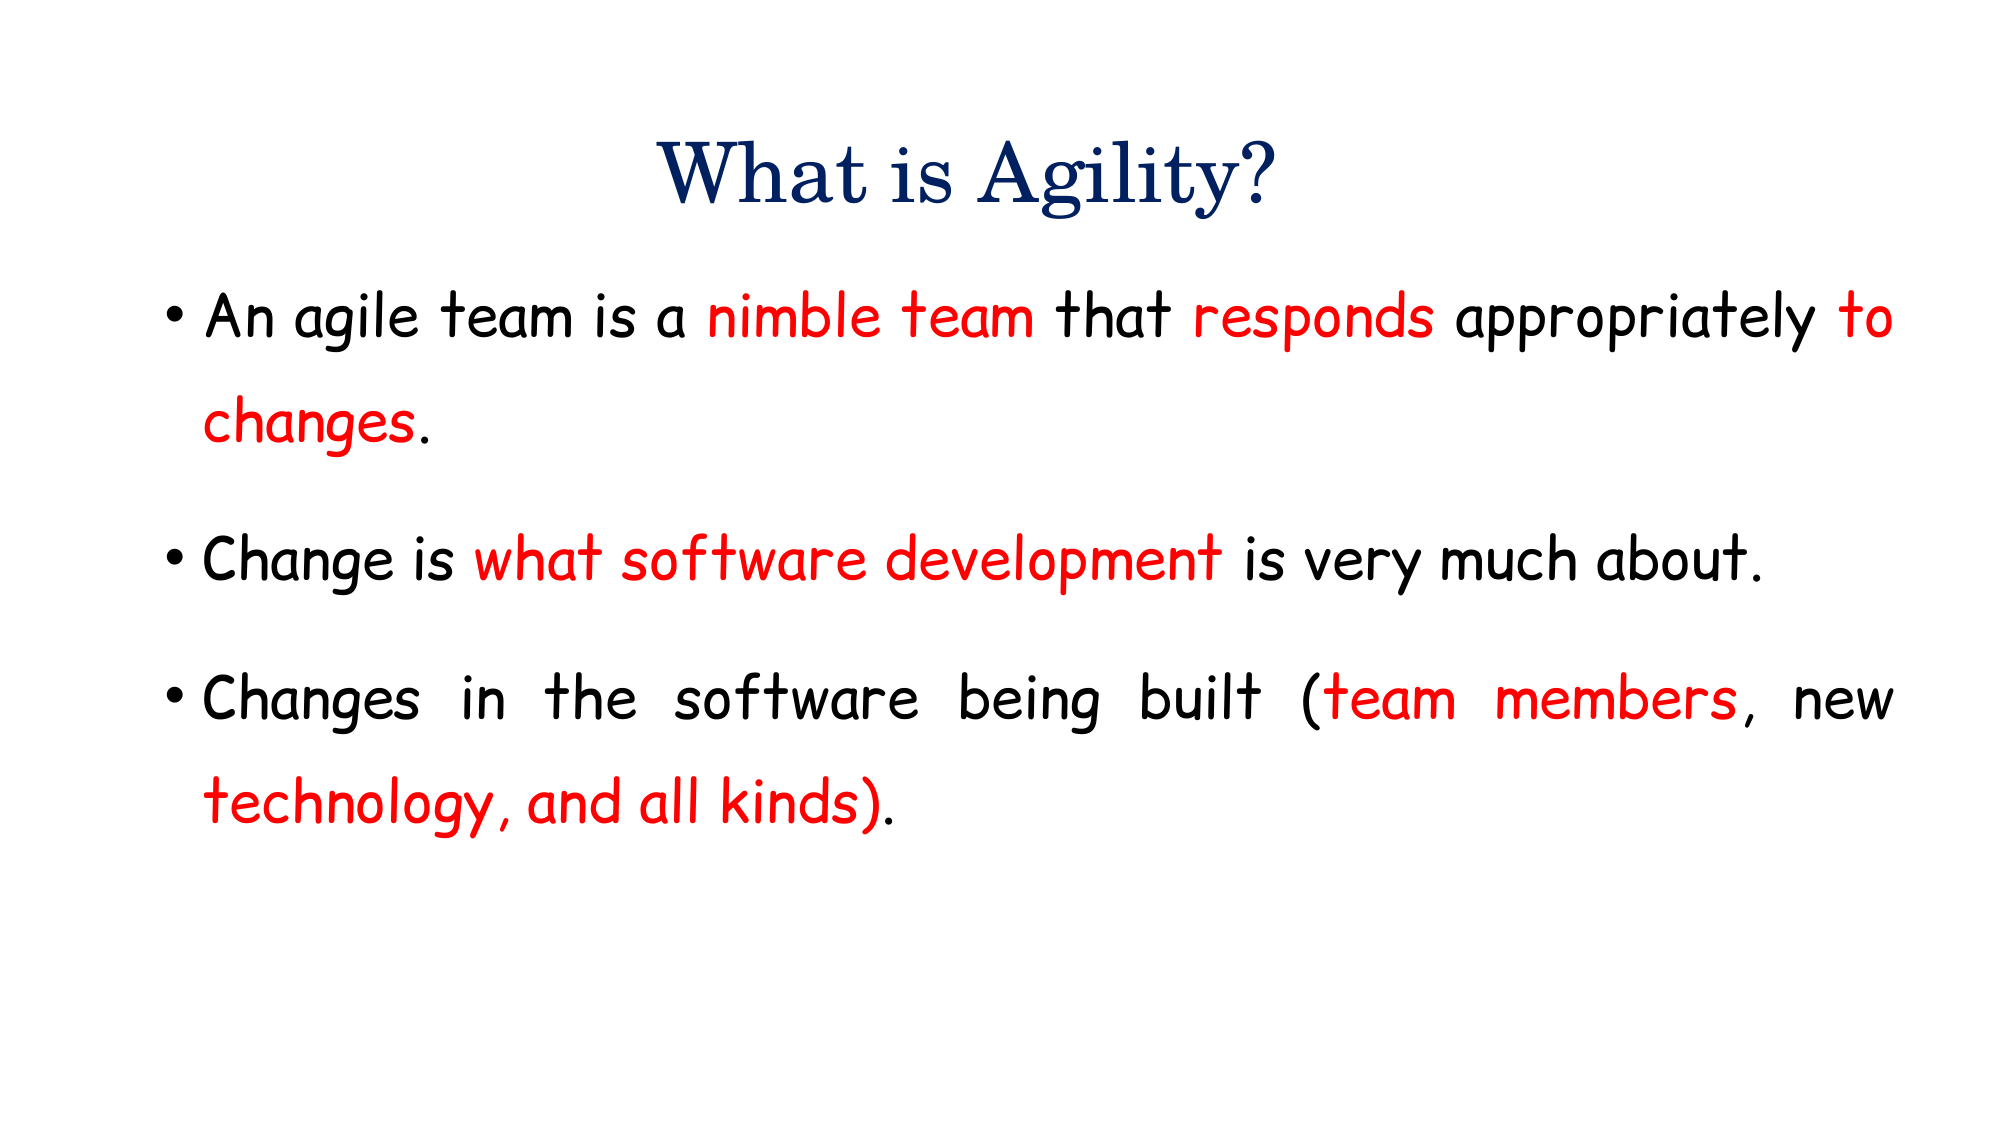

# What is Agility?
An agile team is a nimble team that responds appropriately to changes.
Change is what software development is very much about.
Changes in the software being built (team members, new technology, and all kinds).